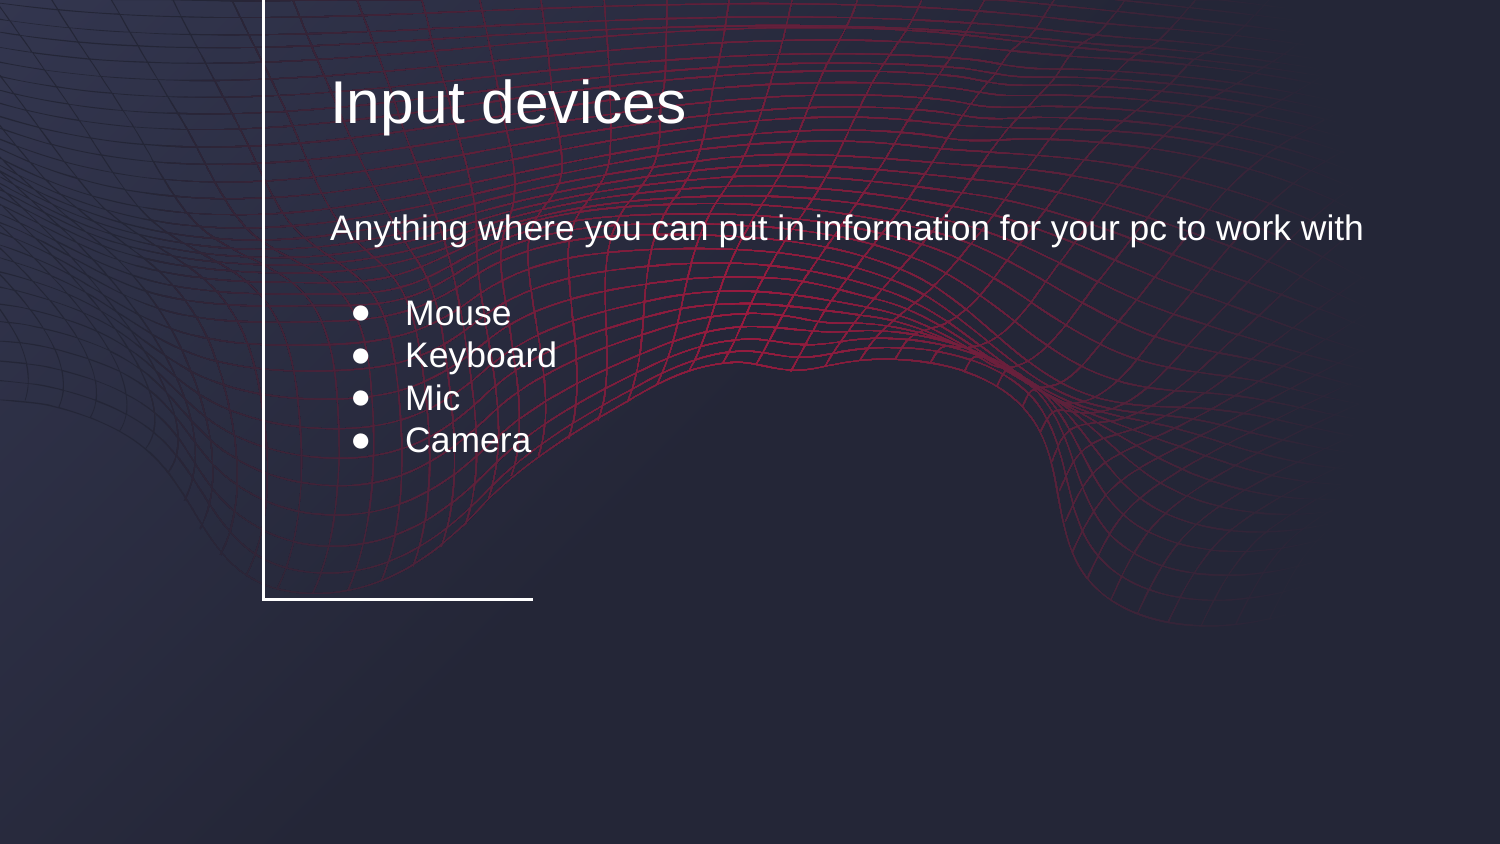

Input devices
Anything where you can put in information for your pc to work with

Mouse
Keyboard
Mic
Camera